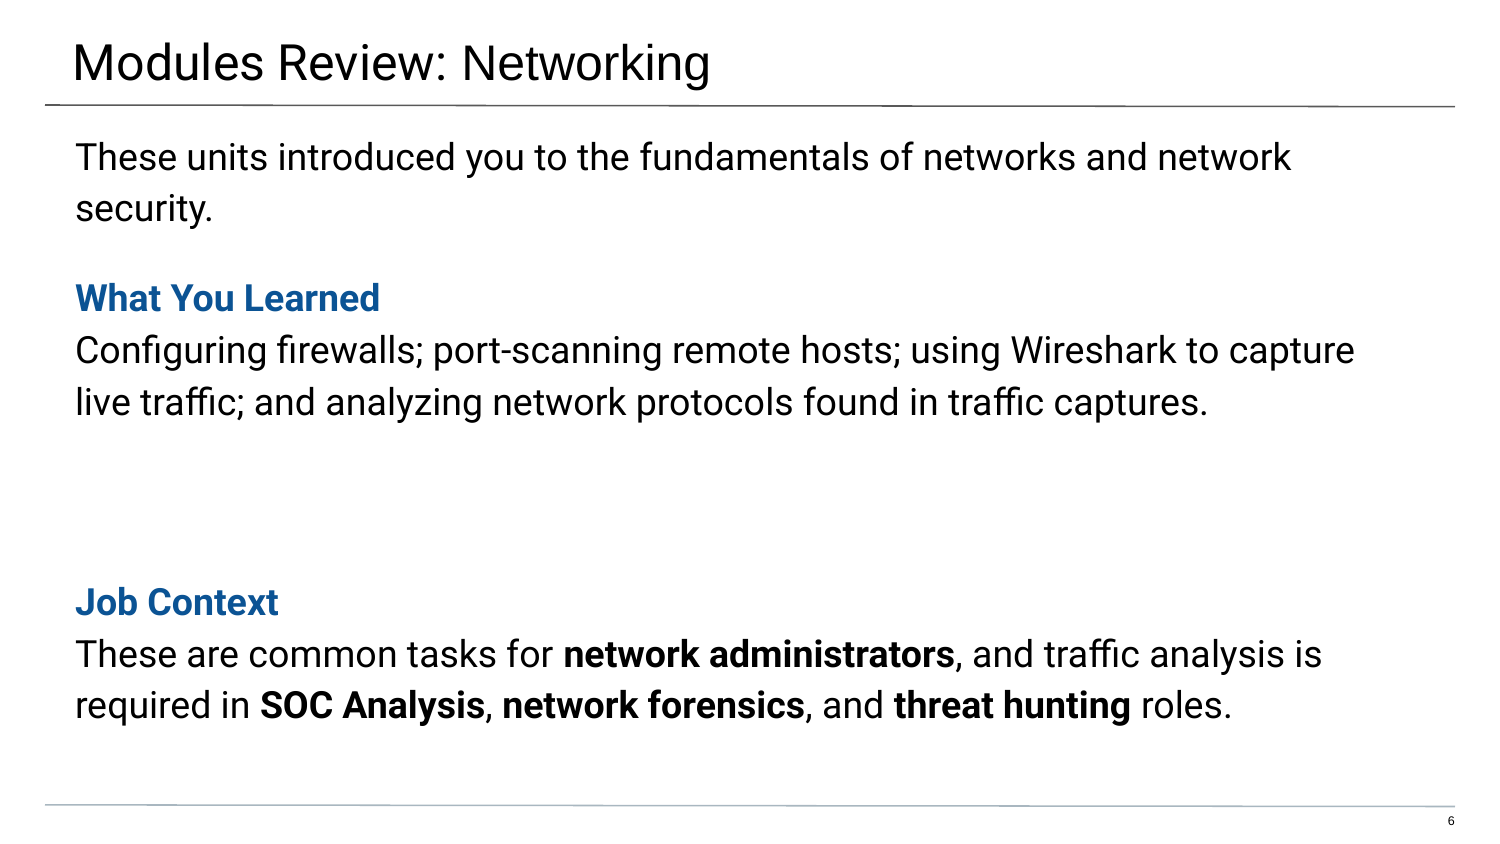

# Modules Review: Networking
These units introduced you to the fundamentals of networks and network security.

What You Learned
Configuring firewalls; port-scanning remote hosts; using Wireshark to capture live traffic; and analyzing network protocols found in traffic captures.

Job Context
These are common tasks for network administrators, and traffic analysis is required in SOC Analysis, network forensics, and threat hunting roles.

6